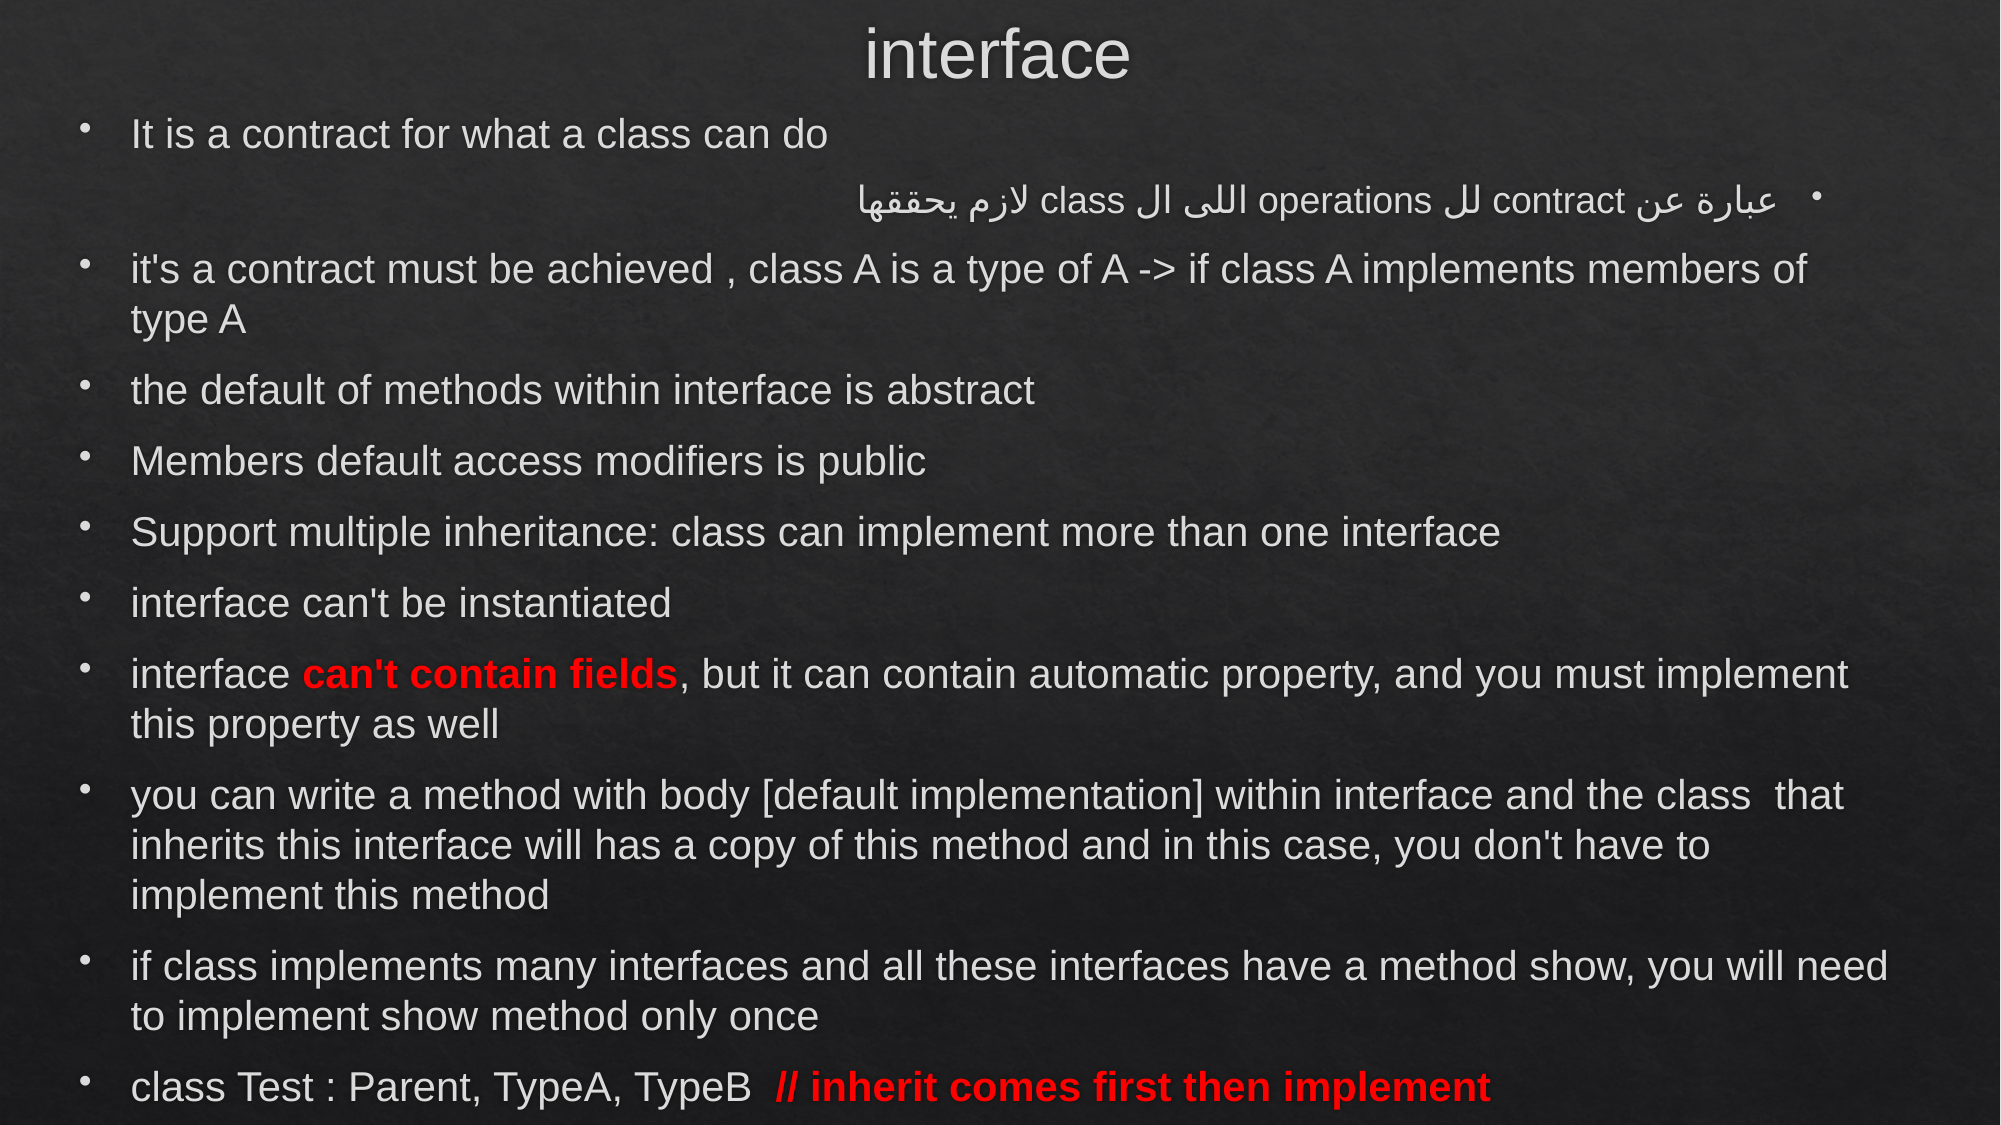

# interface
It is a contract for what a class can do
عبارة عن contract لل operations اللى ال class لازم يحققها
it's a contract must be achieved , class A is a type of A -> if class A implements members of type A
the default of methods within interface is abstract
Members default access modifiers is public
Support multiple inheritance: class can implement more than one interface
interface can't be instantiated
interface can't contain fields, but it can contain automatic property, and you must implement this property as well
you can write a method with body [default implementation] within interface and the class  that inherits this interface will has a copy of this method and in this case, you don't have to implement this method
if class implements many interfaces and all these interfaces have a method show, you will need to implement show method only once
class Test : Parent, TypeA, TypeB  // inherit comes first then implement